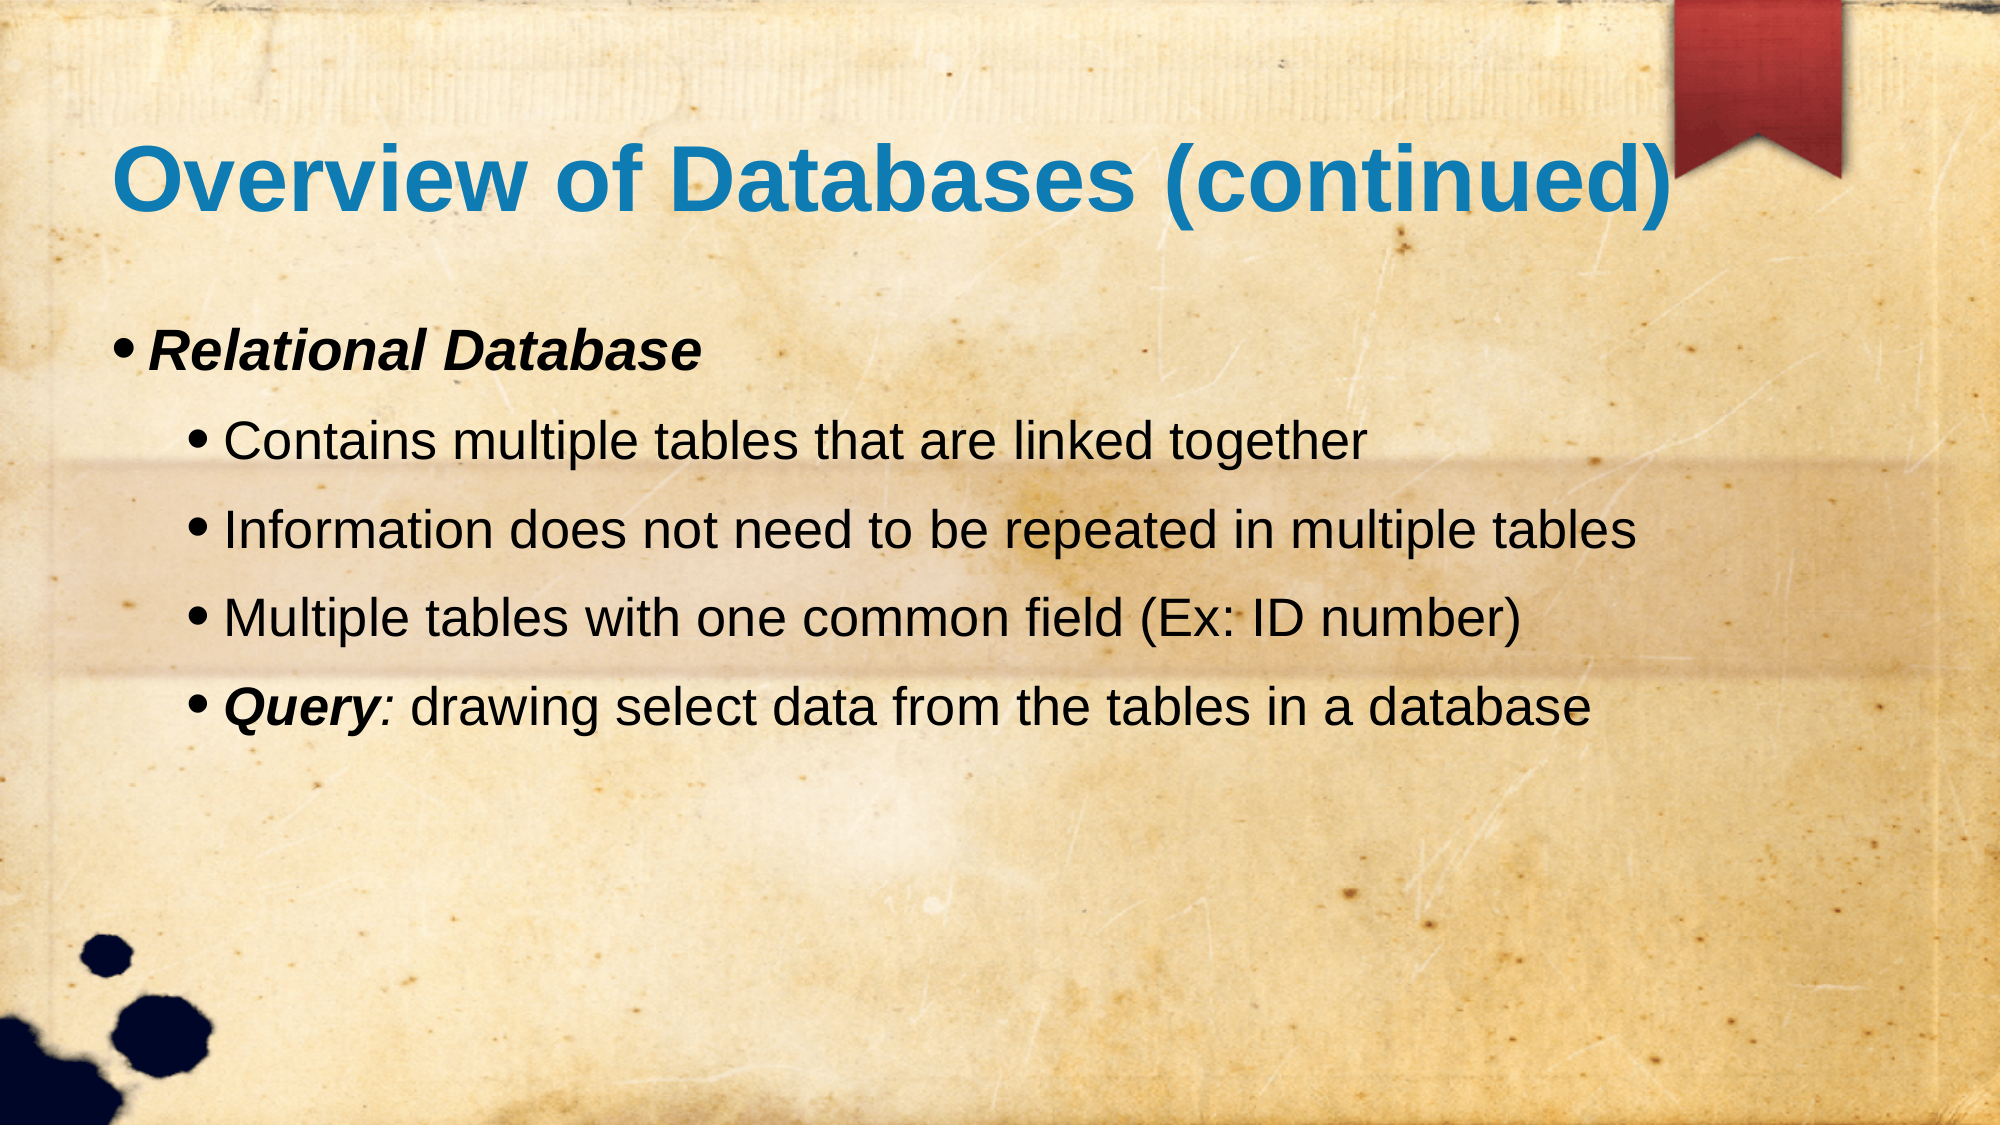

Overview of Databases (continued)
Relational Database
Contains multiple tables that are linked together
Information does not need to be repeated in multiple tables
Multiple tables with one common field (Ex: ID number)
Query: drawing select data from the tables in a database